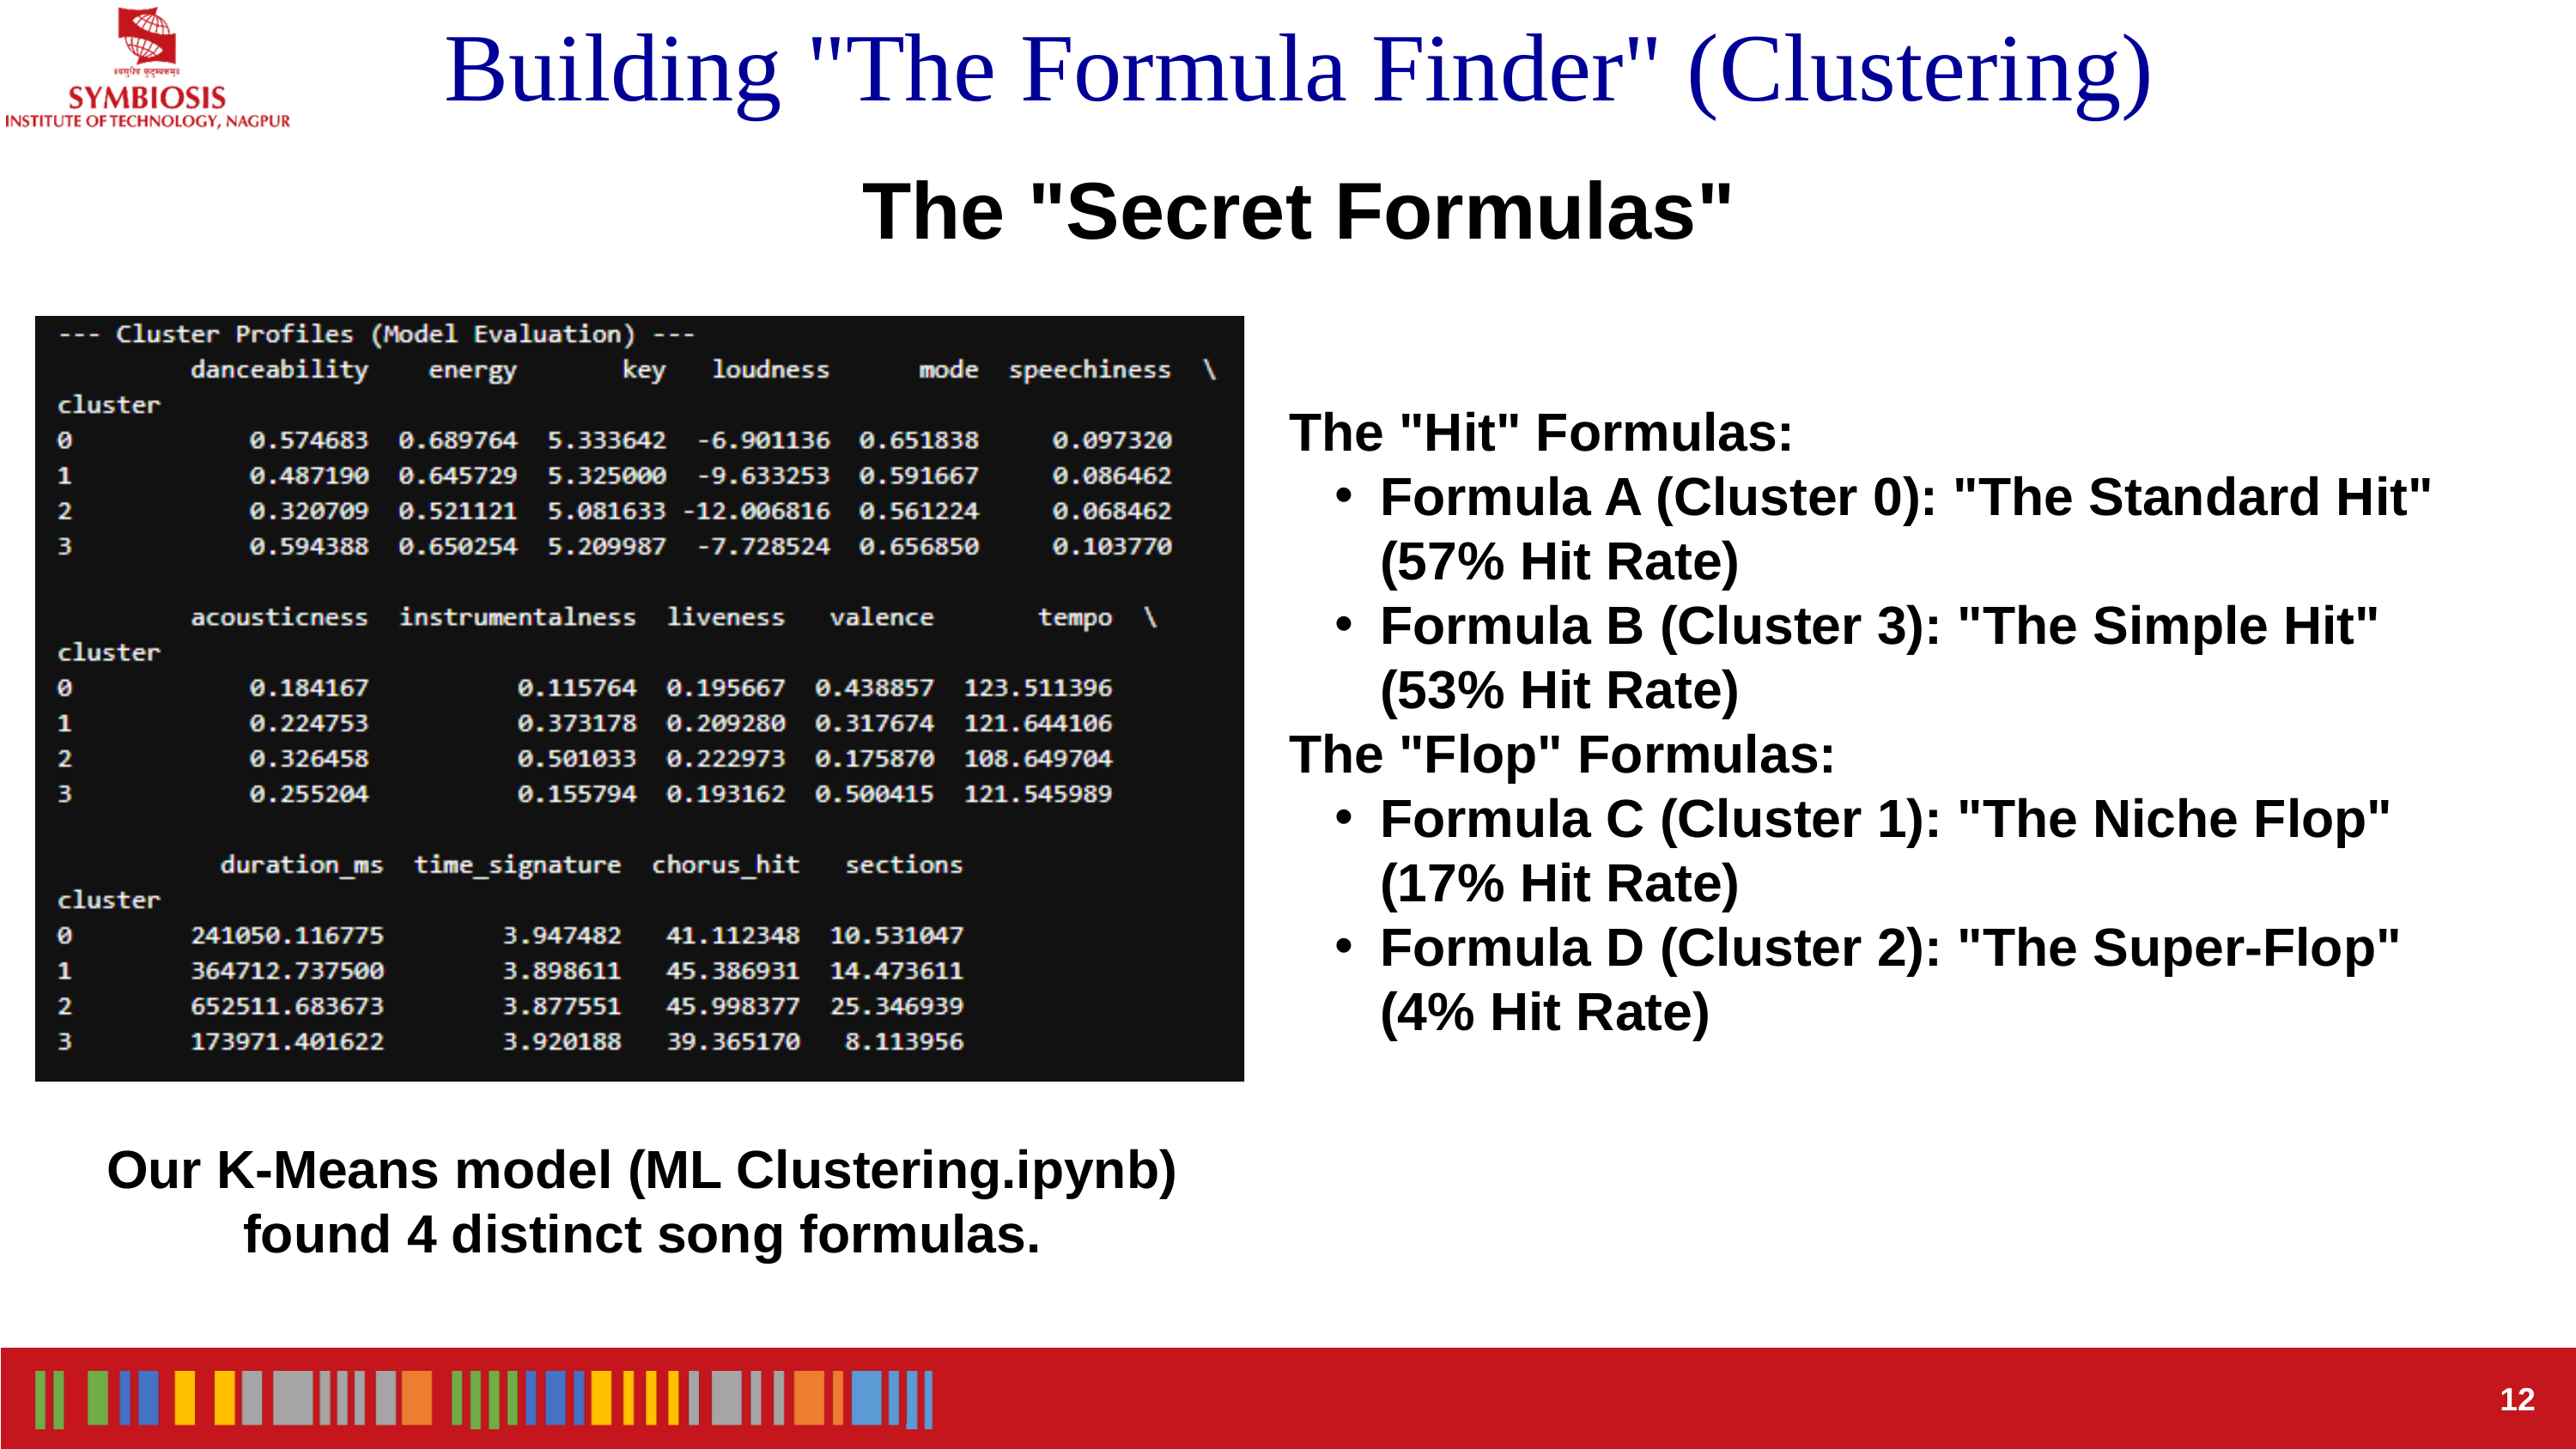

Building "The Formula Finder" (Clustering)

 The "Secret Formulas"

The "Hit" Formulas:
Formula A (Cluster 0): "The Standard Hit" (57% Hit Rate)
Formula B (Cluster 3): "The Simple Hit" (53% Hit Rate)
The "Flop" Formulas:
Formula C (Cluster 1): "The Niche Flop" (17% Hit Rate)
Formula D (Cluster 2): "The Super-Flop" (4% Hit Rate)

Our K-Means model (ML Clustering.ipynb) found 4 distinct song formulas.

12